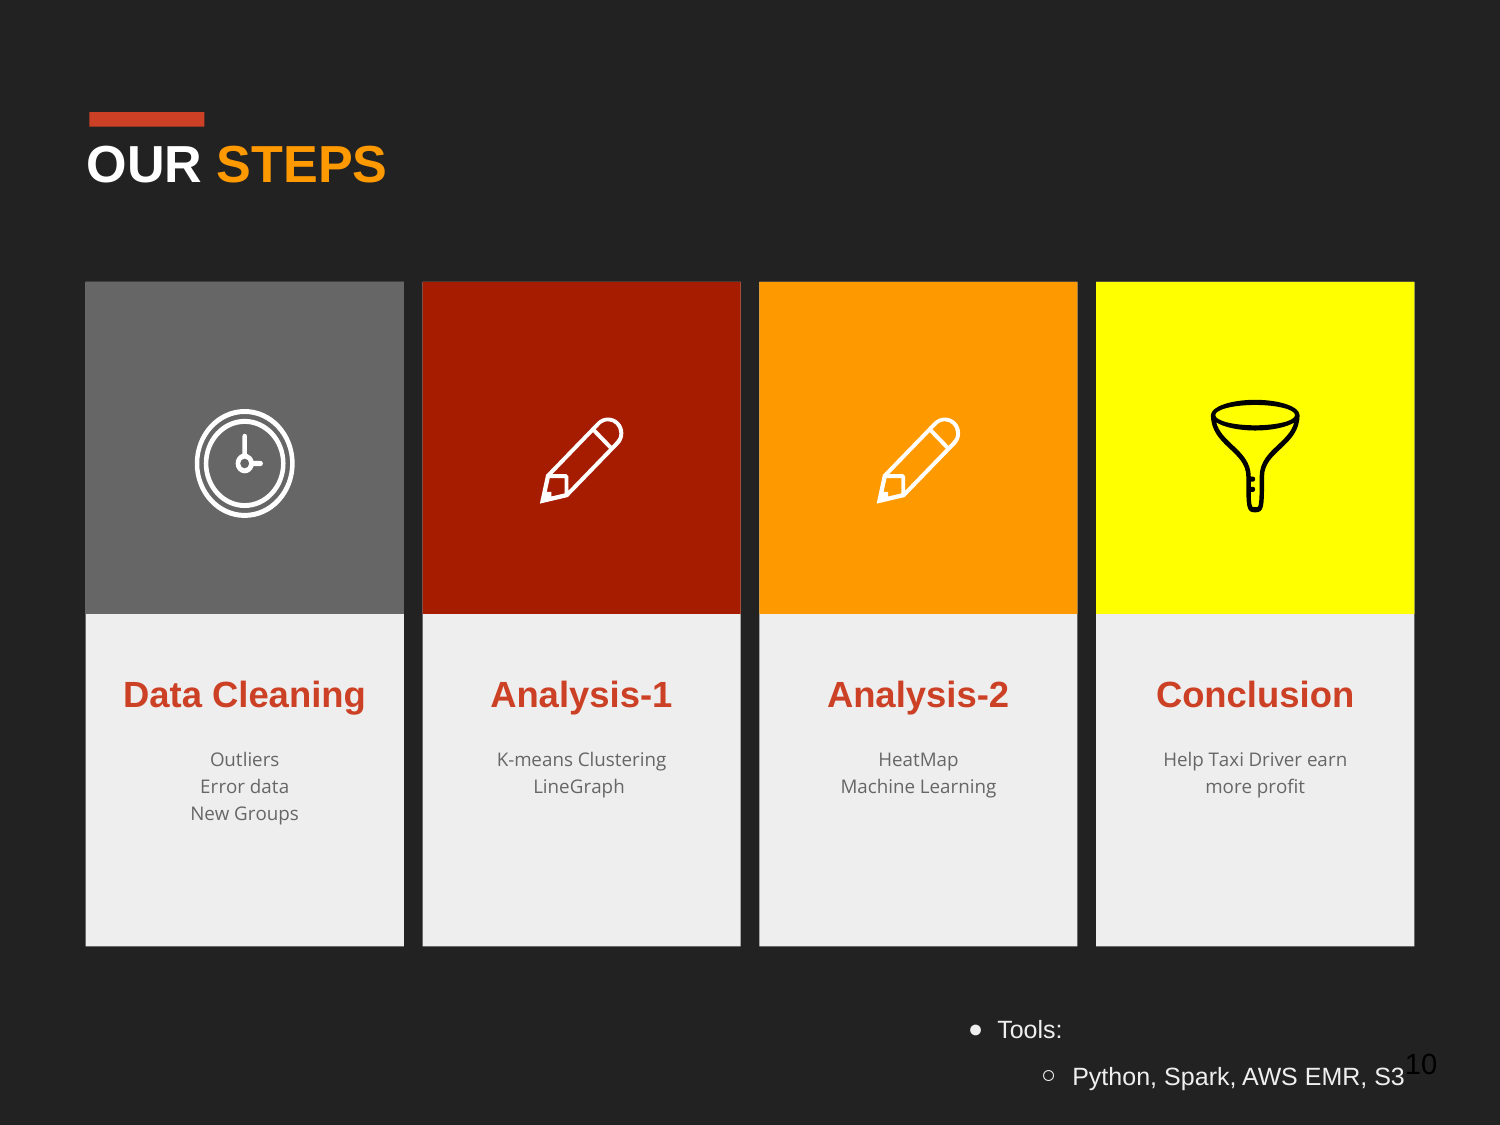

# OUR STEPS

Data Cleaning
Outliers
Error data
New Groups

Analysis-1
K-means Clustering
LineGraph

Analysis-2
HeatMap
Machine Learning

Conclusion
Help Taxi Driver earn more profit
Tools:
Python, Spark, AWS EMR, S3

10